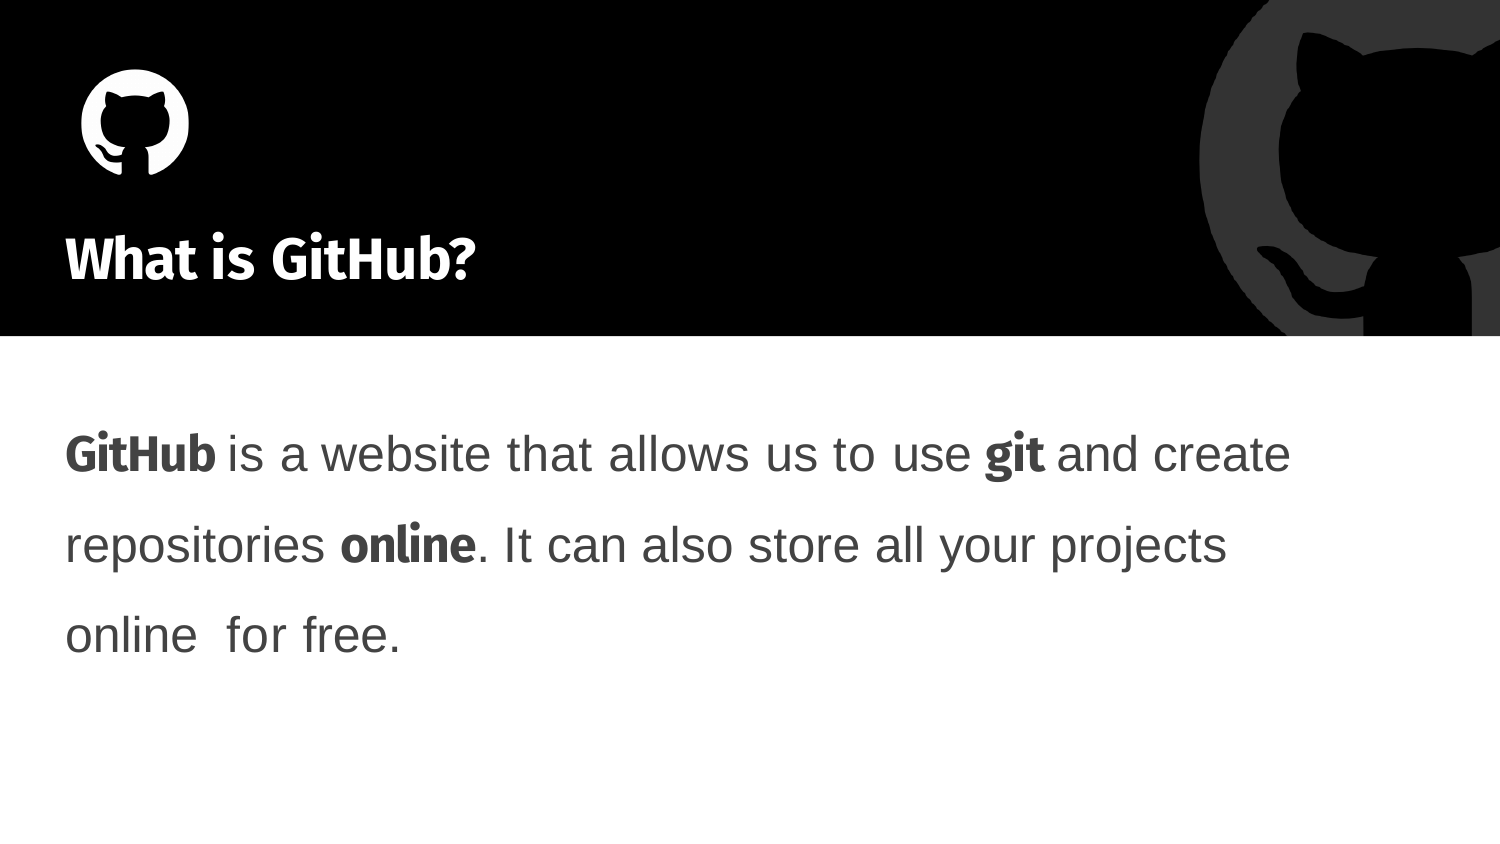

What is GitHub?

GitHub is a website that allows us to use git and create  repositories online. It can also store all your projects online  for free.